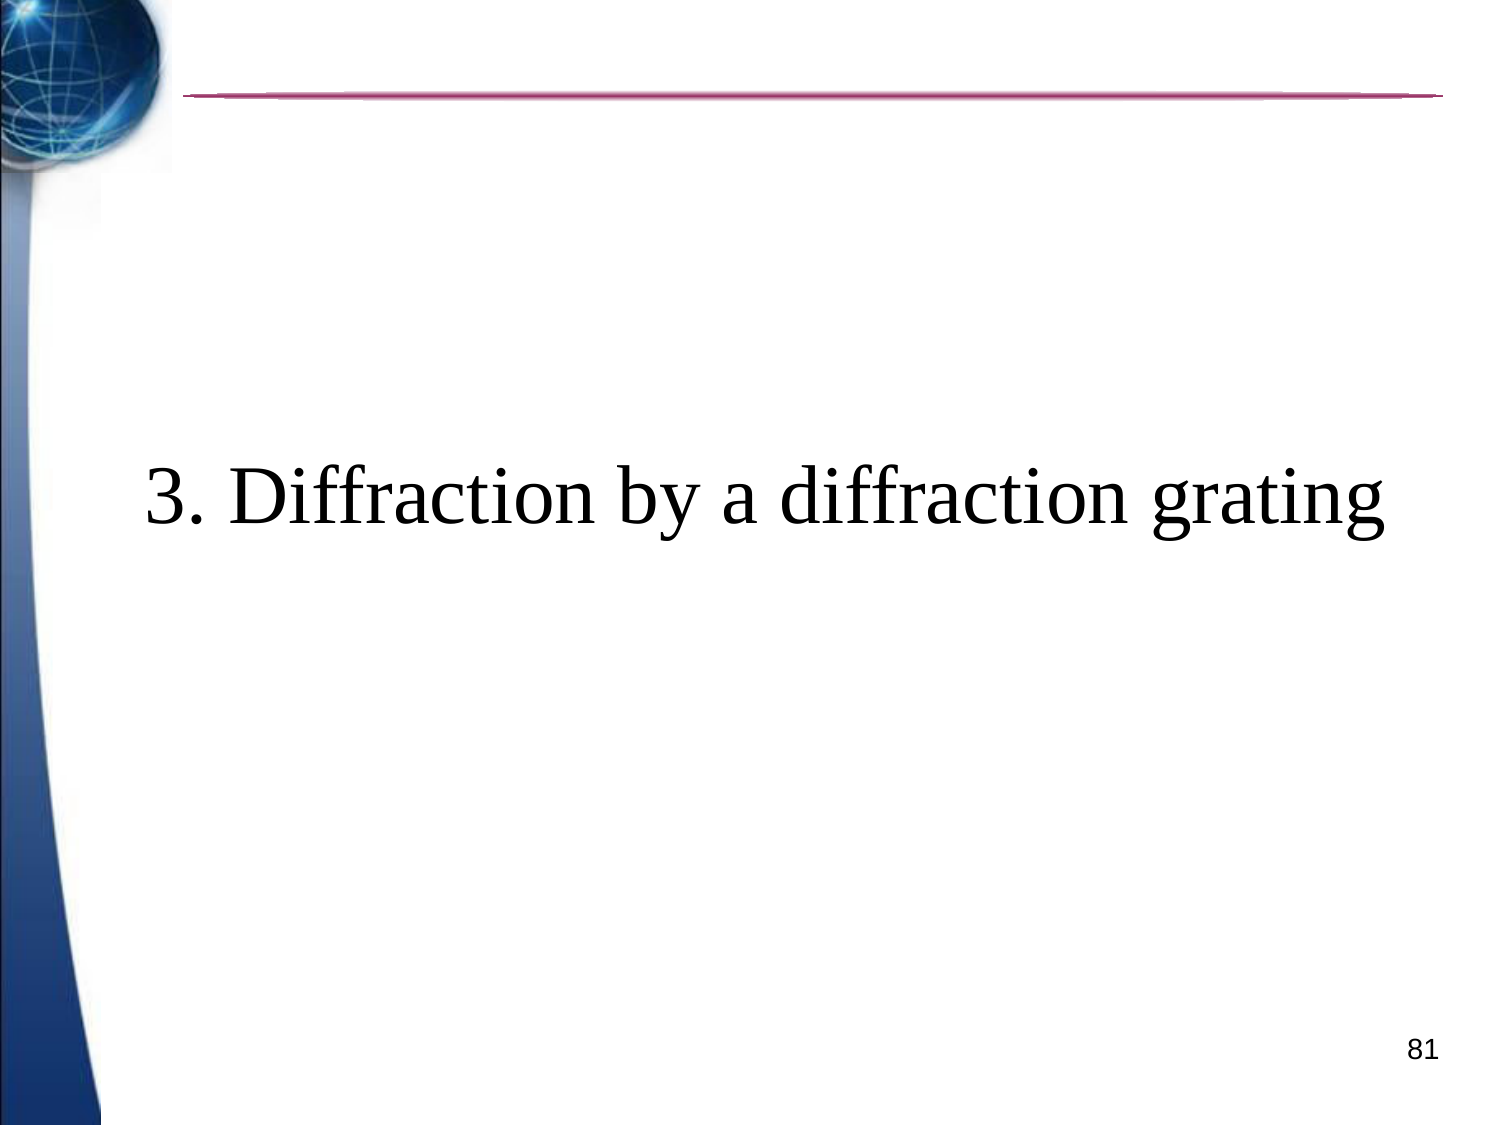

3. Diffraction by a diffraction grating
81